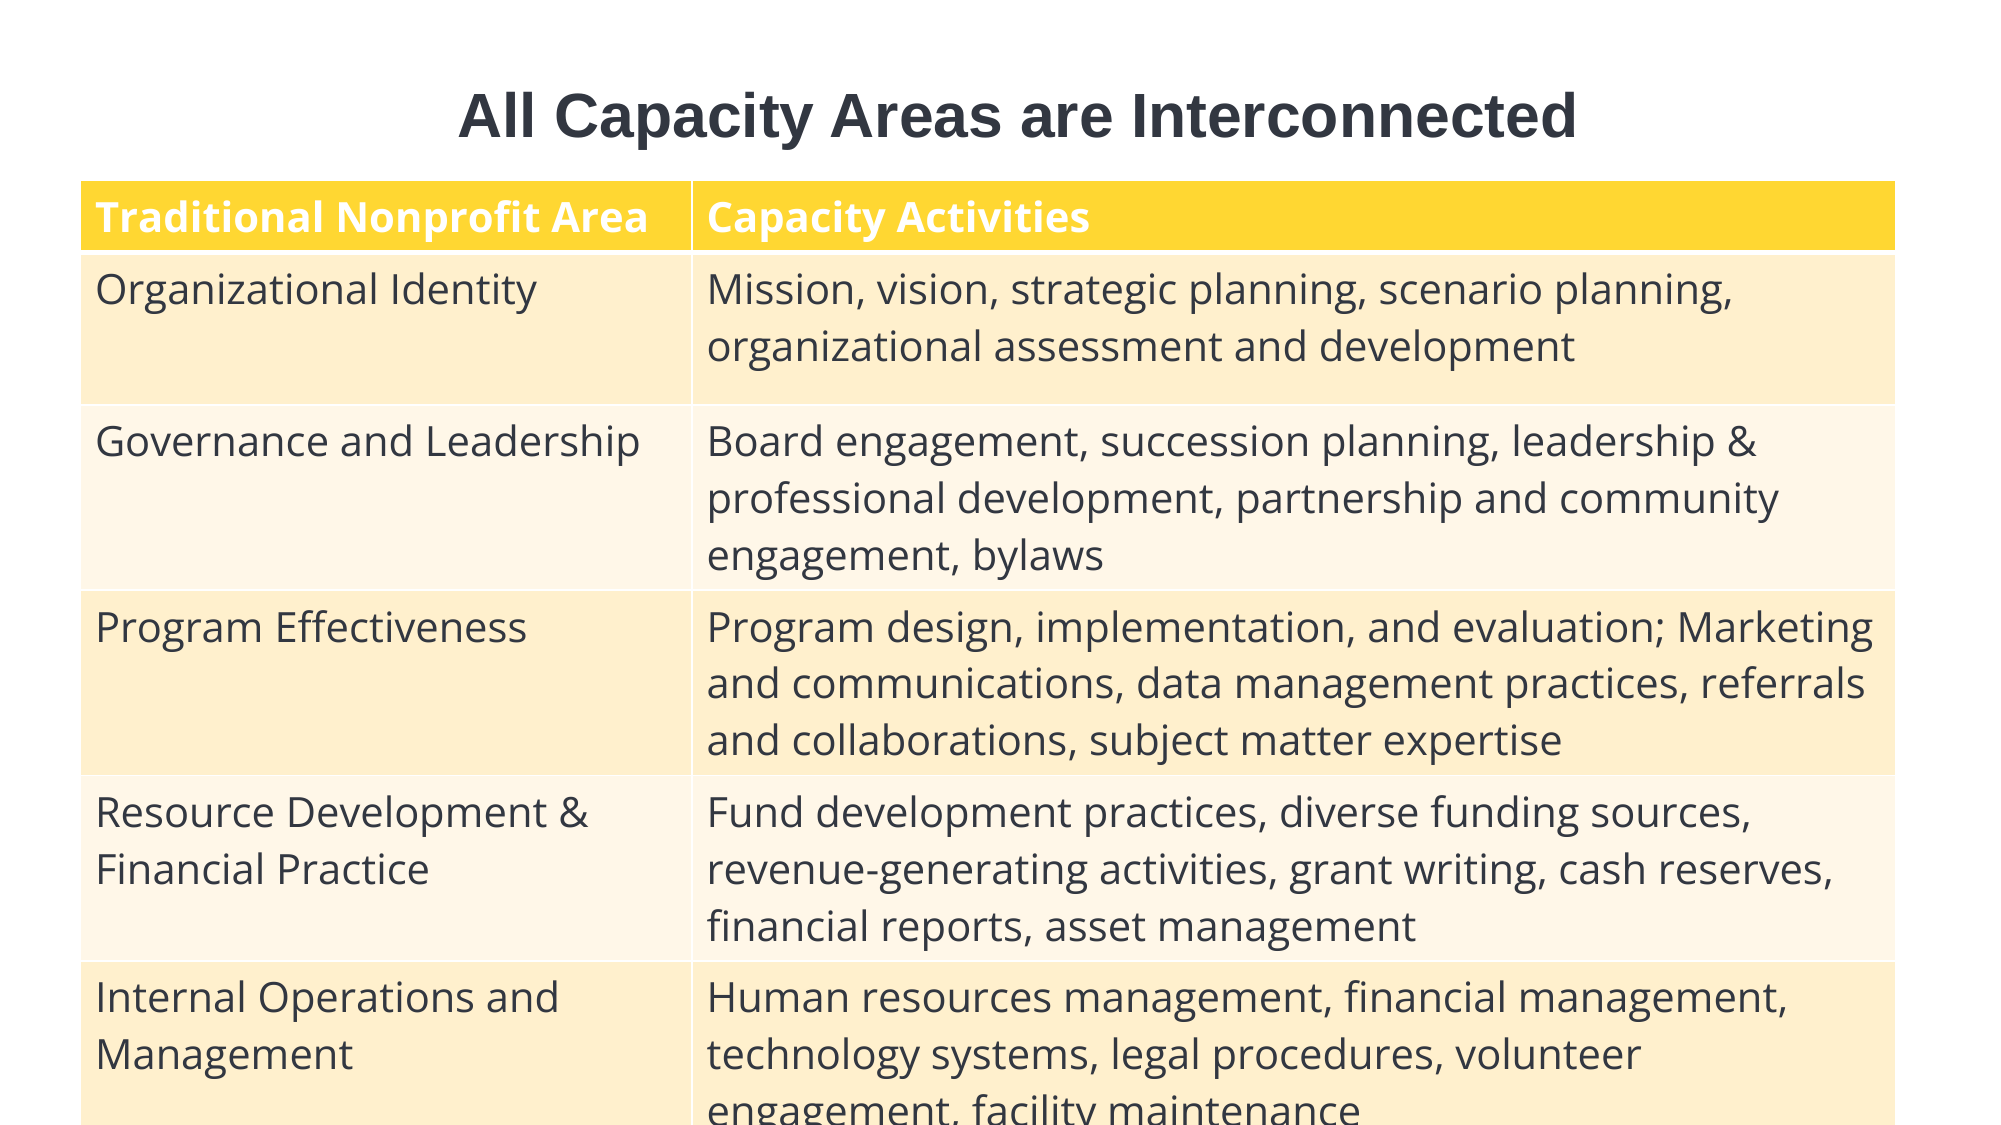

# All Capacity Areas are Interconnected
| Traditional Nonprofit Area | Capacity Activities |
| --- | --- |
| Organizational Identity | Mission, vision, strategic planning, scenario planning, organizational assessment and development |
| Governance and Leadership | Board engagement, succession planning, leadership & professional development, partnership and community engagement, bylaws |
| Program Effectiveness | Program design, implementation, and evaluation; Marketing and communications, data management practices, referrals and collaborations, subject matter expertise |
| Resource Development & Financial Practice | Fund development practices, diverse funding sources, revenue-generating activities, grant writing, cash reserves, financial reports, asset management |
| Internal Operations and Management | Human resources management, financial management, technology systems, legal procedures, volunteer engagement, facility maintenance |